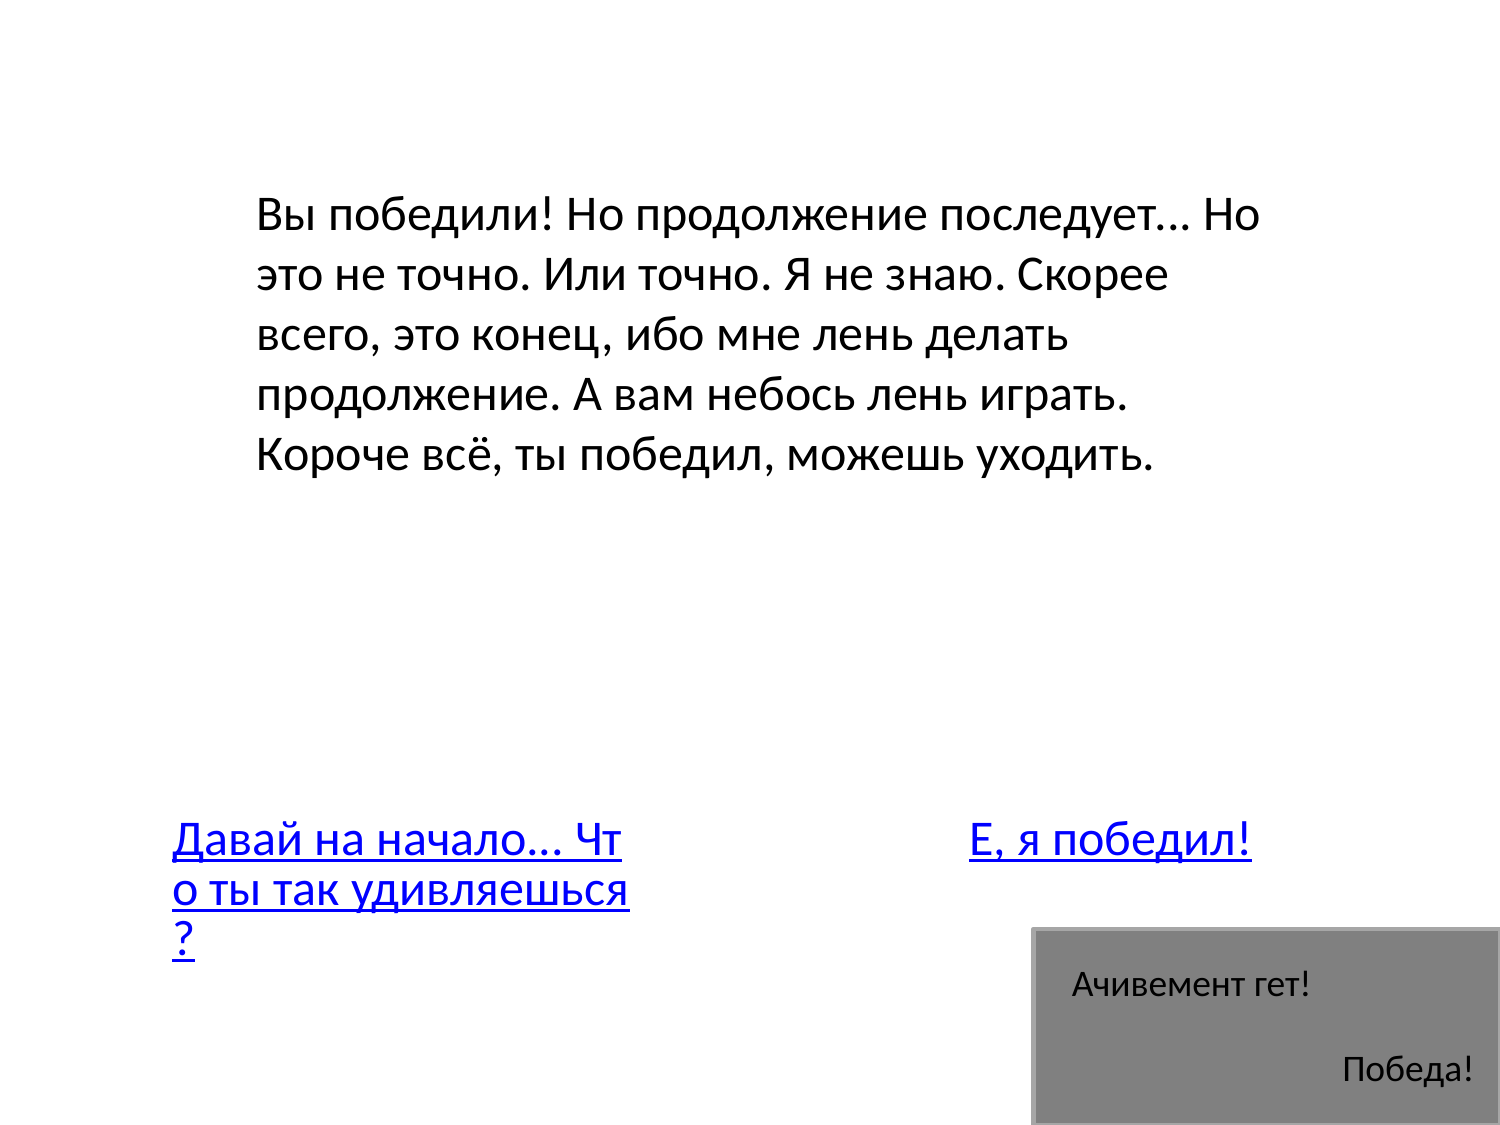

Вы победили! Но продолжение последует... Но это не точно. Или точно. Я не знаю. Скорее всего, это конец, ибо мне лень делать продолжение. А вам небось лень играть. Короче всё, ты победил, можешь уходить.
Давай на начало... Что ты так удивляешься?
Е, я победил!

Ачивемент гет!
Победа!